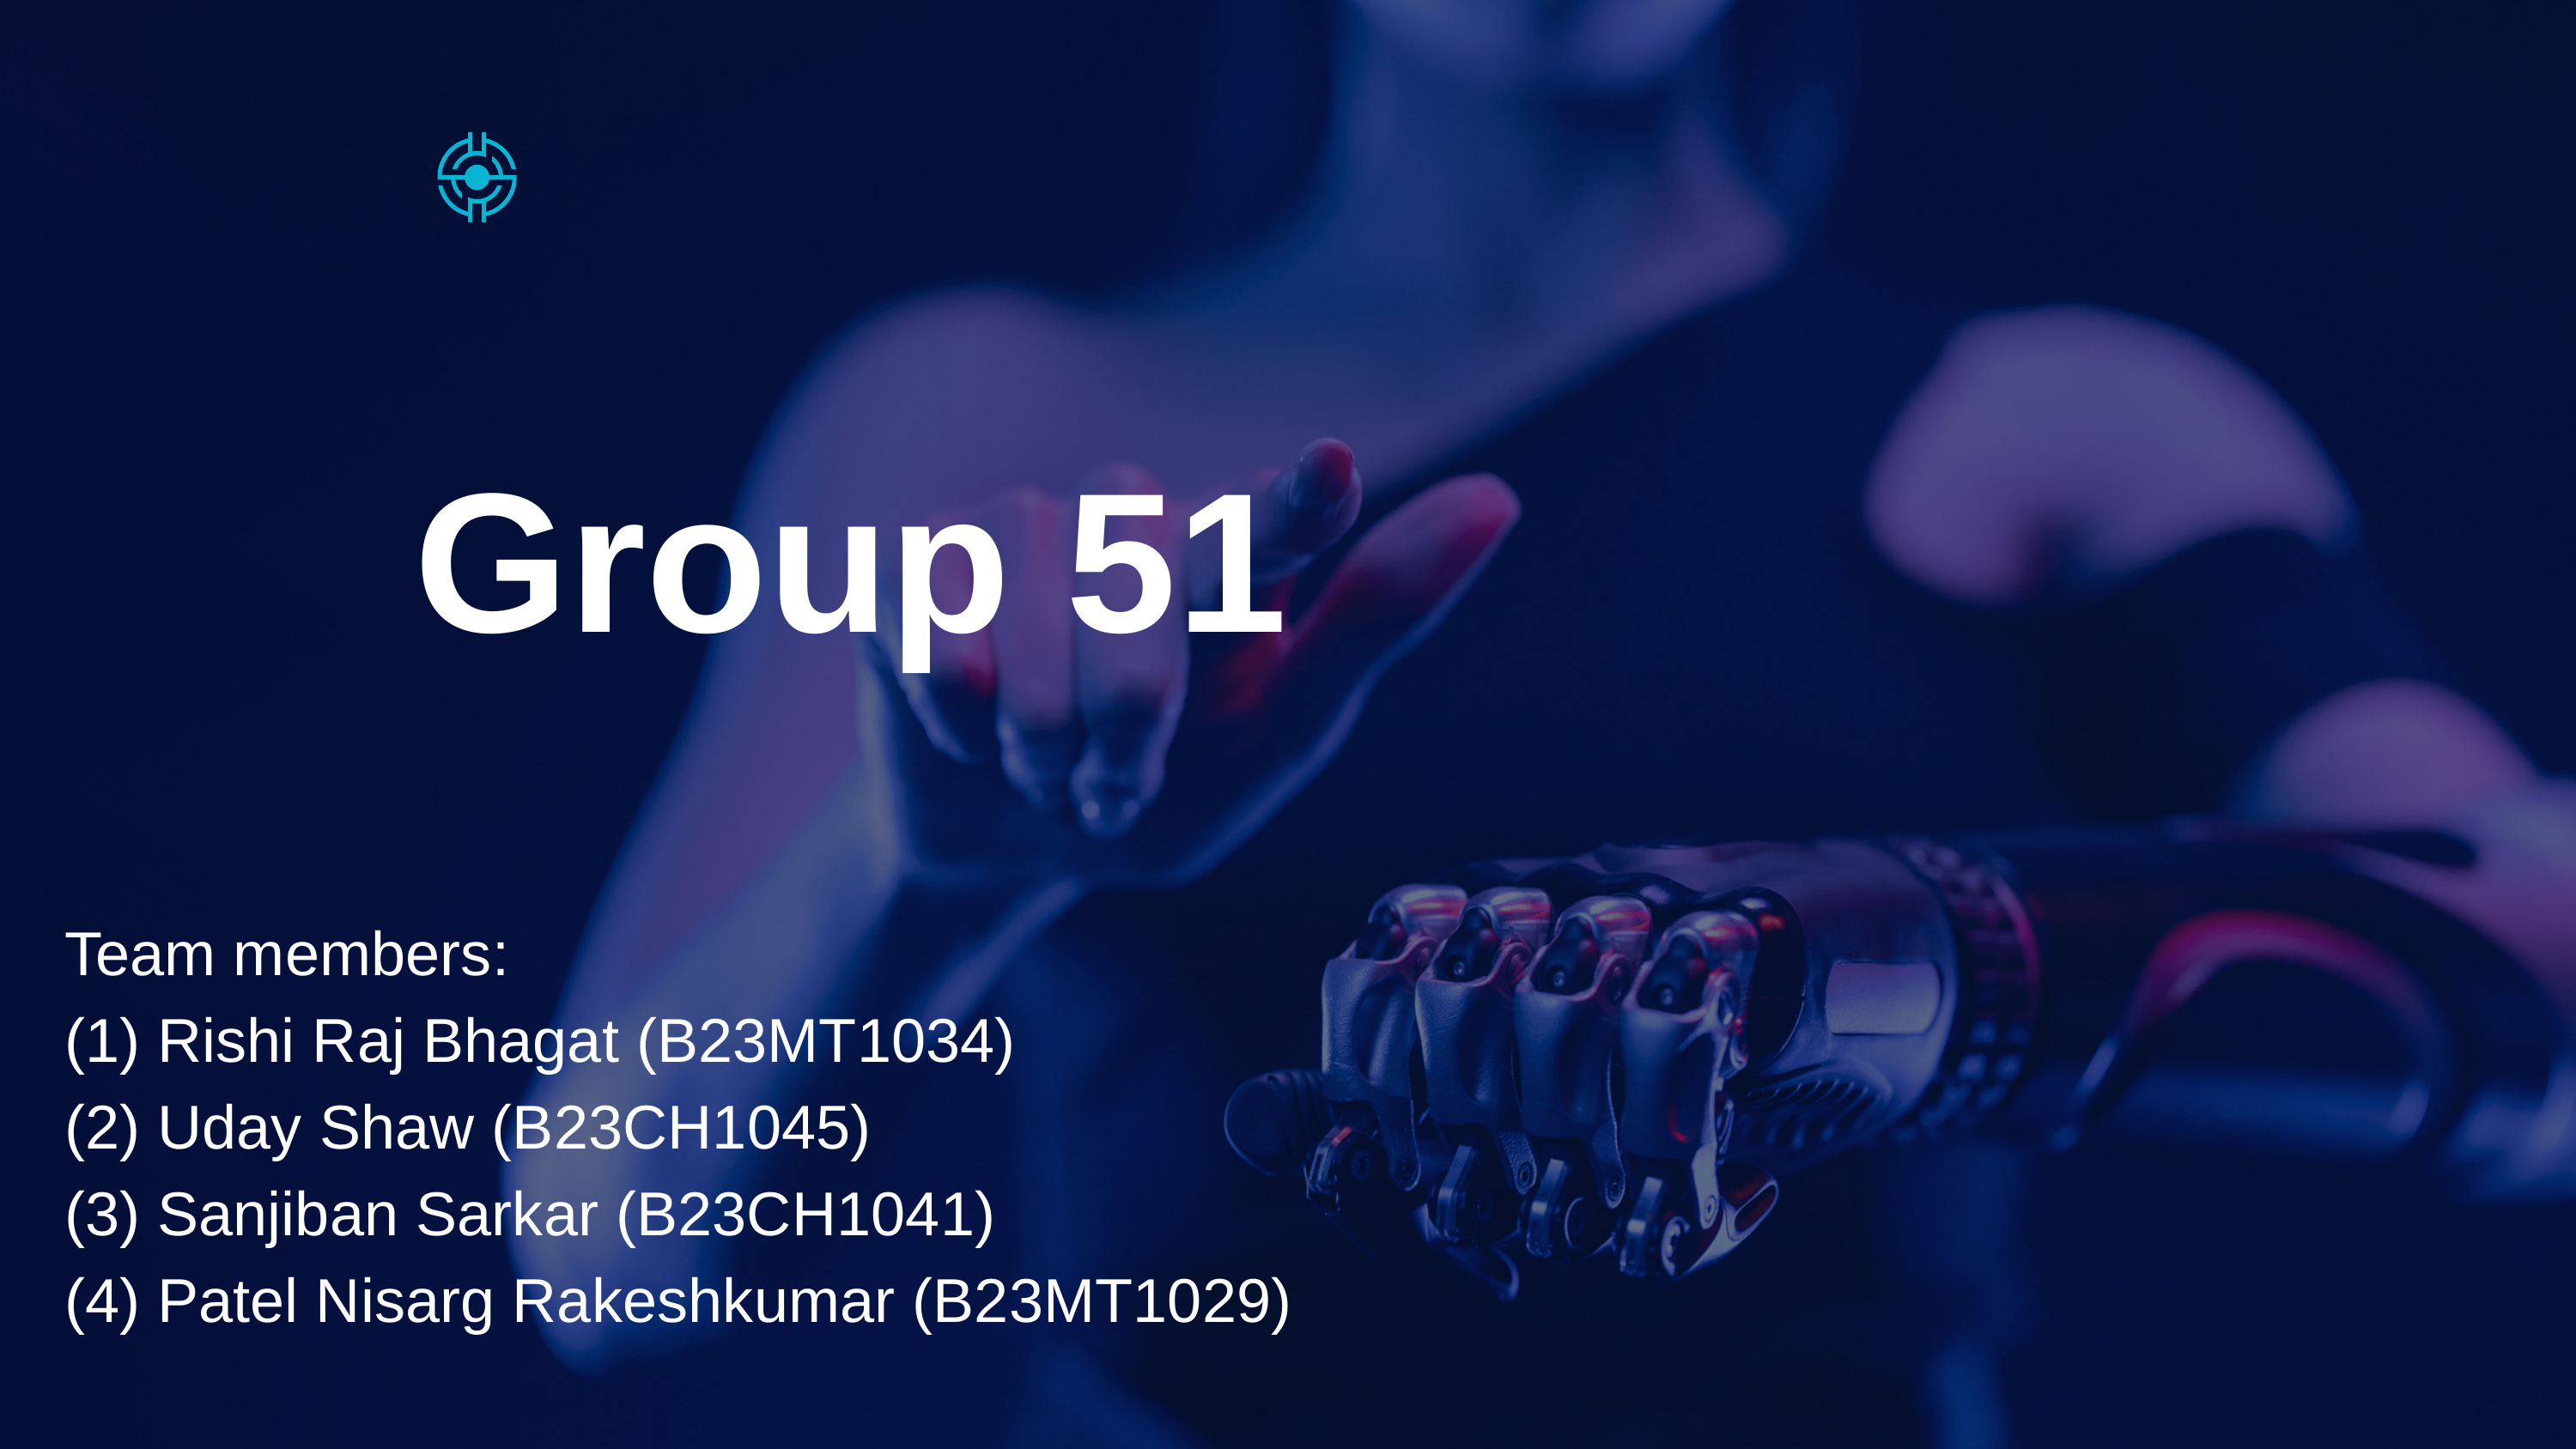

Group 51
Team members:
(1) Rishi Raj Bhagat (B23MT1034)
(2) Uday Shaw (B23CH1045)
(3) Sanjiban Sarkar (B23CH1041)
(4) Patel Nisarg Rakeshkumar (B23MT1029)